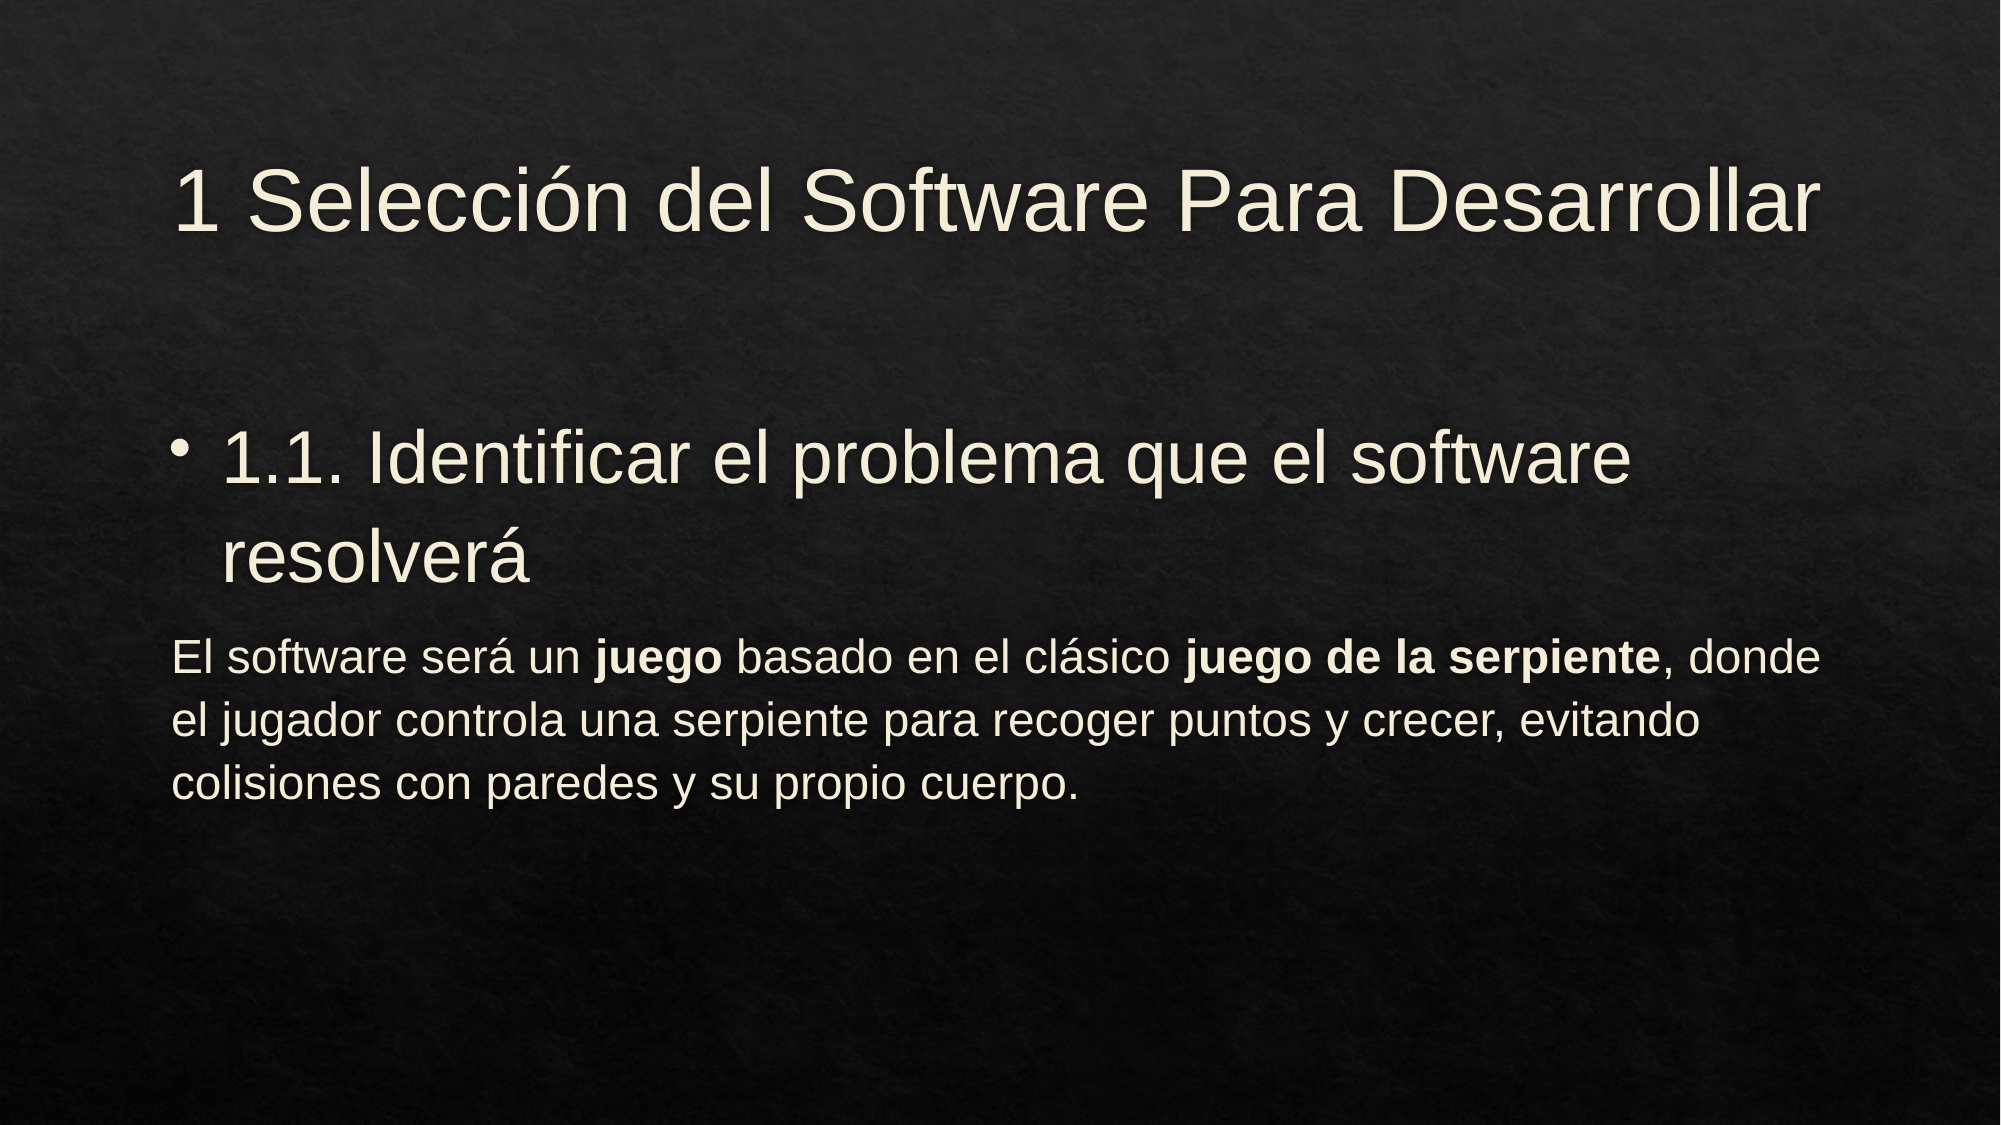

# 1 Selección del Software Para Desarrollar
1.1. Identificar el problema que el software resolverá
El software será un juego basado en el clásico juego de la serpiente, donde el jugador controla una serpiente para recoger puntos y crecer, evitando colisiones con paredes y su propio cuerpo.